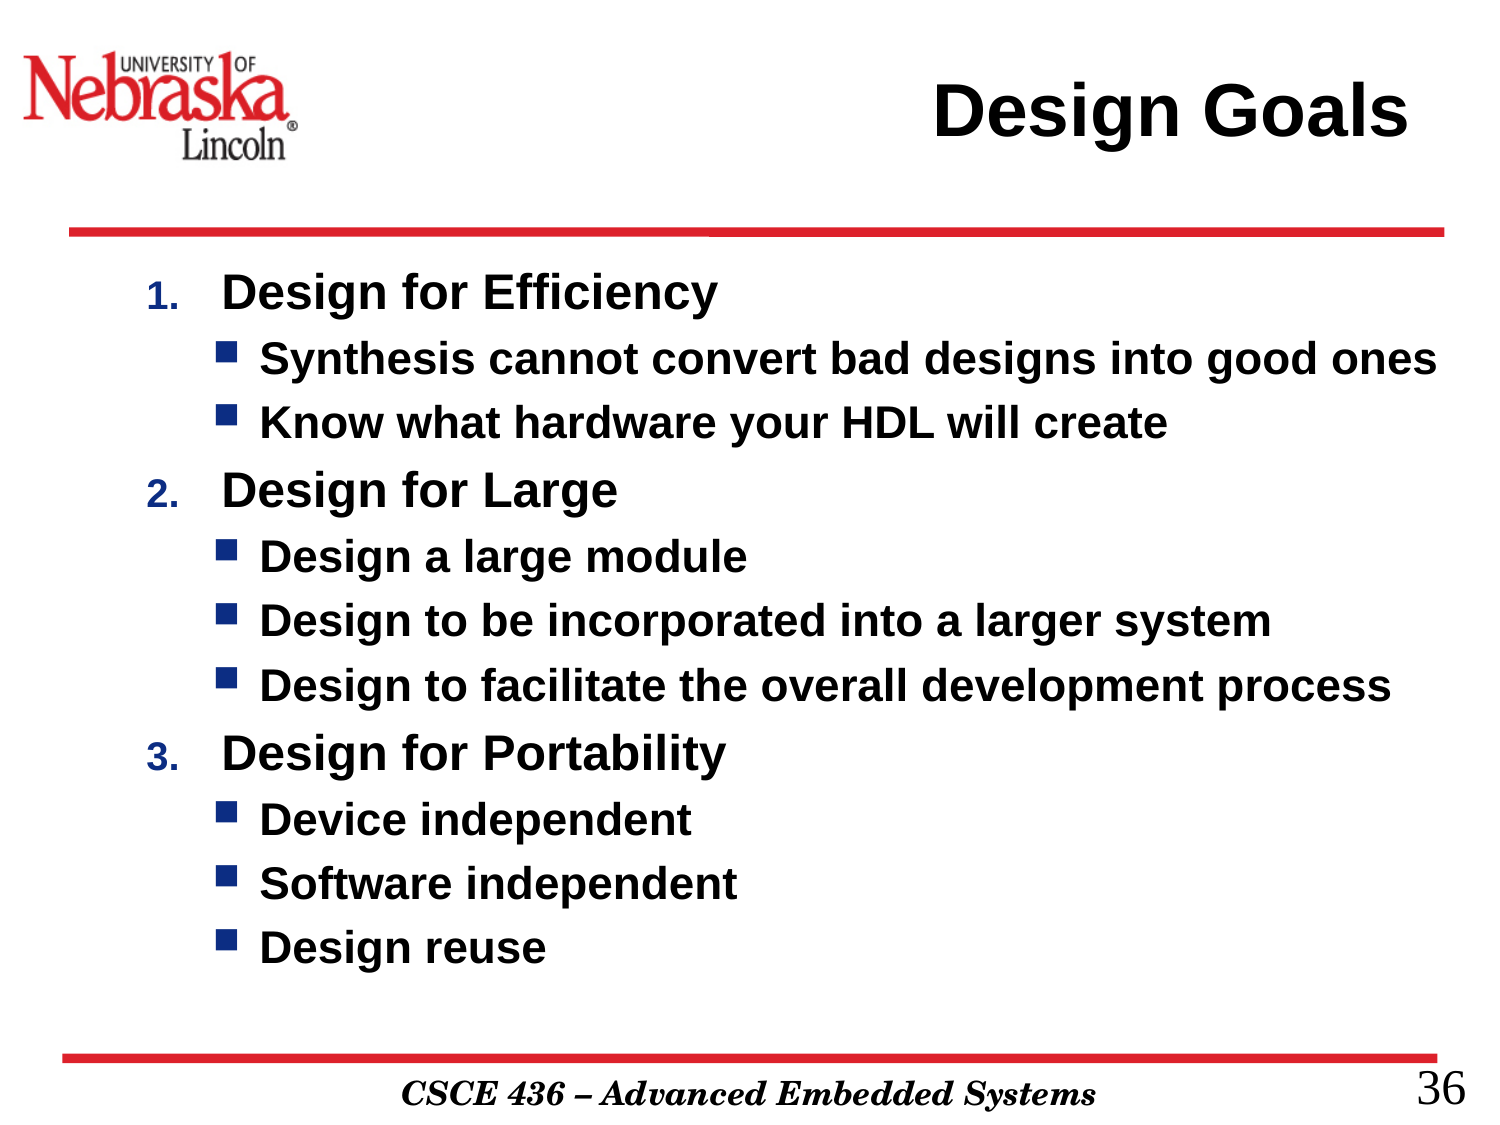

# Design Goals
Design for Efficiency
Synthesis cannot convert bad designs into good ones
Know what hardware your HDL will create
Design for Large
Design a large module
Design to be incorporated into a larger system
Design to facilitate the overall development process
Design for Portability
Device independent
Software independent
Design reuse
36